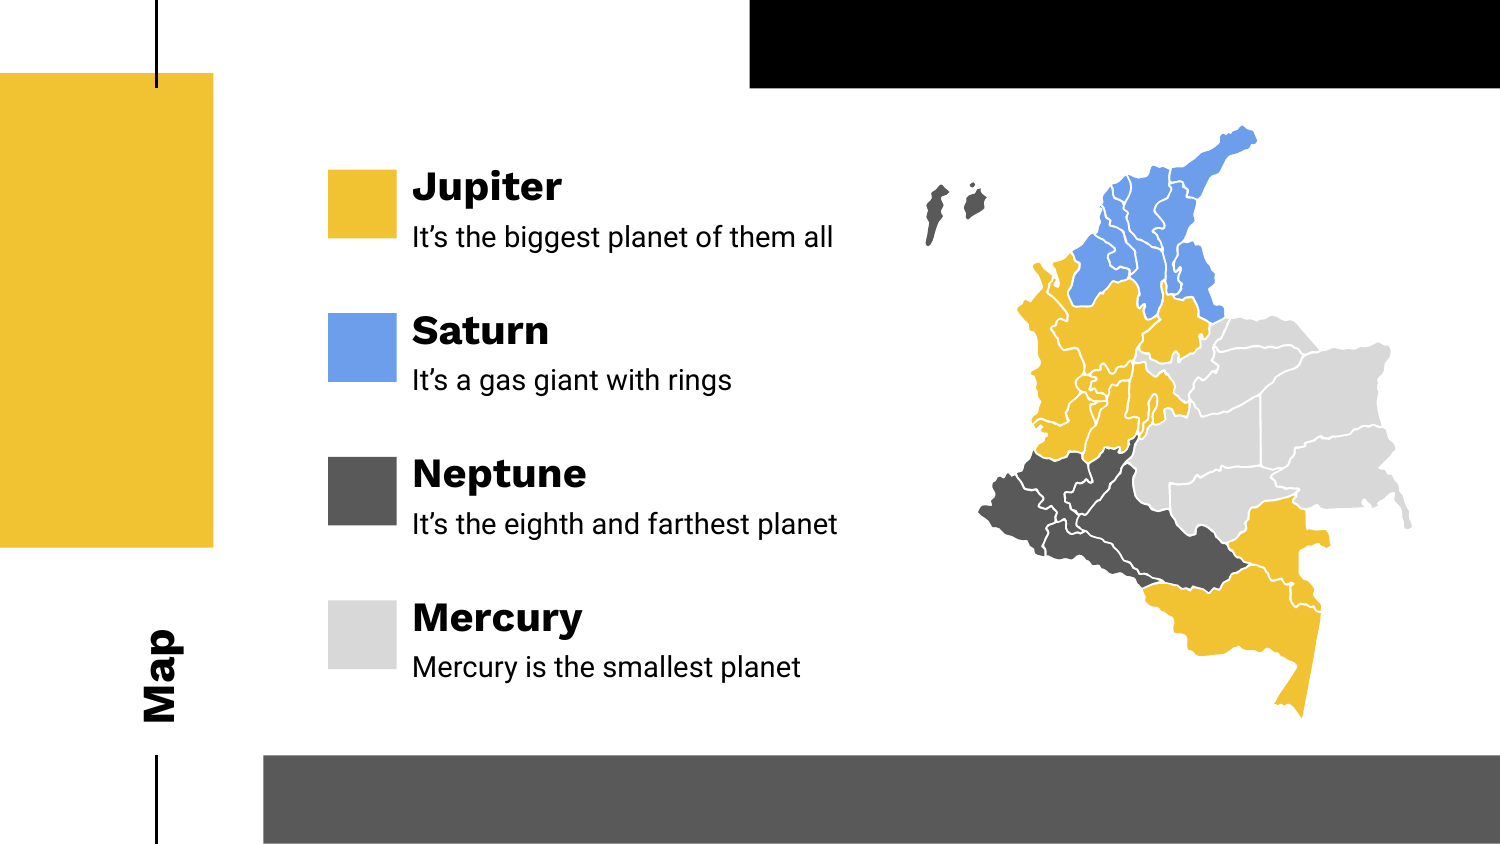

Jupiter

It’s the biggest planet of them all
Saturn

It’s a gas giant with rings
# Map
Neptune

It’s the eighth and farthest planet
Mercury

Mercury is the smallest planet